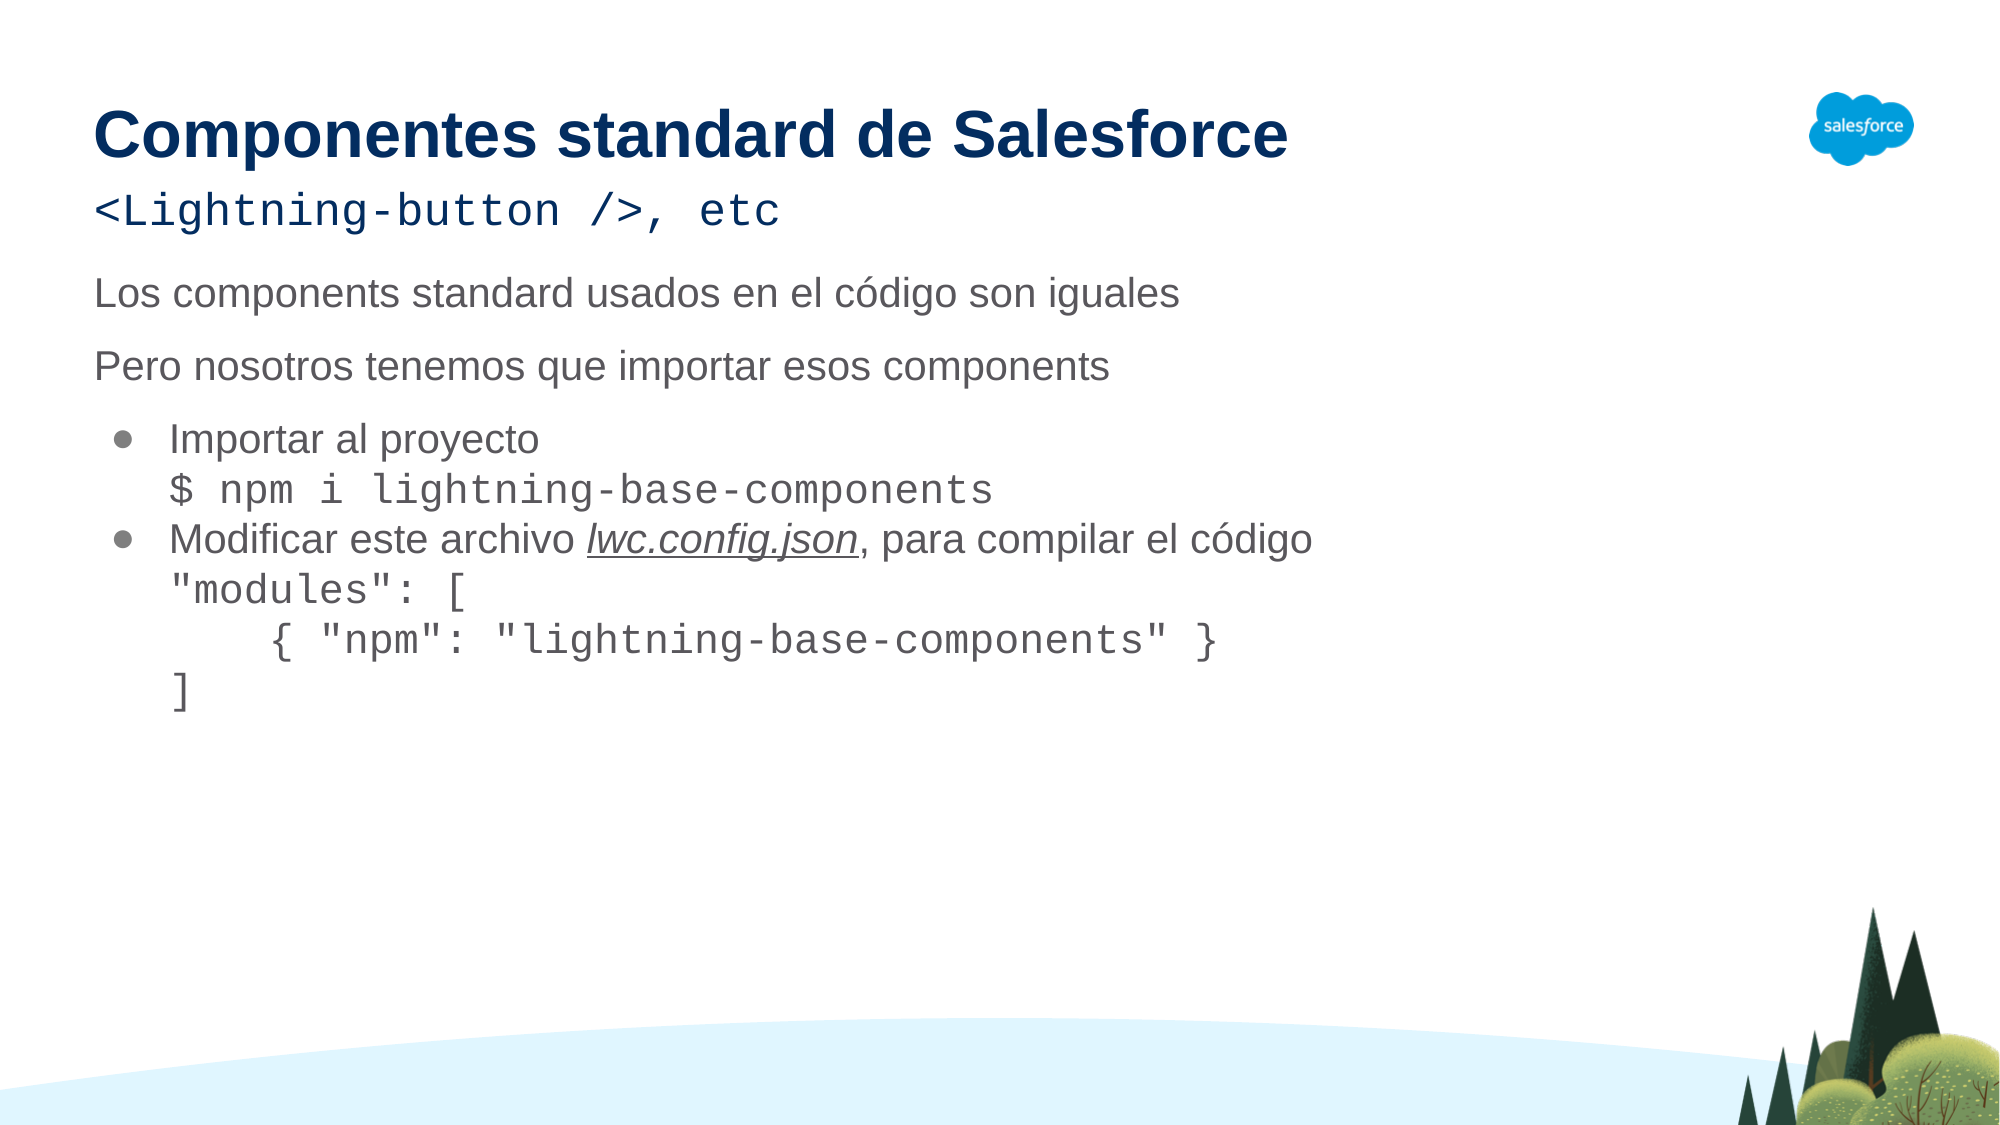

# Componentes standard de Salesforce
<Lightning-button />, etc
Los components standard usados en el código son iguales
Pero nosotros tenemos que importar esos components
Importar al proyecto
$ npm i lightning-base-components
Modificar este archivo lwc.config.json, para compilar el código
"modules": [
    { "npm": "lightning-base-components" }
]